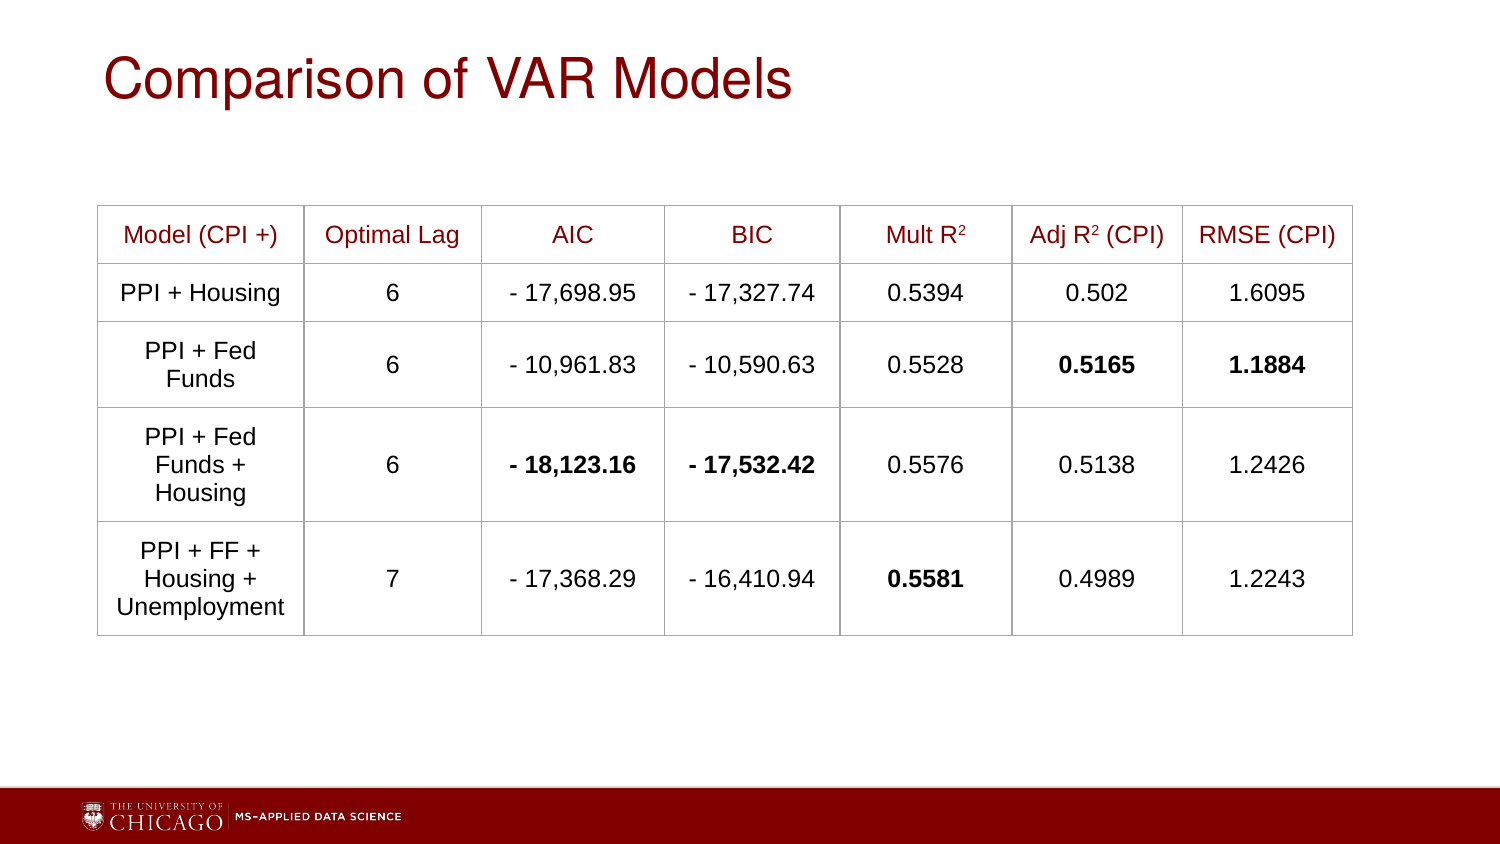

# Comparison of VAR Models
| Model (CPI +) | Optimal Lag | AIC | BIC | Mult R2 | Adj R2 (CPI) | RMSE (CPI) |
| --- | --- | --- | --- | --- | --- | --- |
| PPI + Housing | 6 | - 17,698.95 | - 17,327.74 | 0.5394 | 0.502 | 1.6095 |
| PPI + Fed Funds | 6 | - 10,961.83 | - 10,590.63 | 0.5528 | 0.5165 | 1.1884 |
| PPI + Fed Funds + Housing | 6 | - 18,123.16 | - 17,532.42 | 0.5576 | 0.5138 | 1.2426 |
| PPI + FF + Housing + Unemployment | 7 | - 17,368.29 | - 16,410.94 | 0.5581 | 0.4989 | 1.2243 |